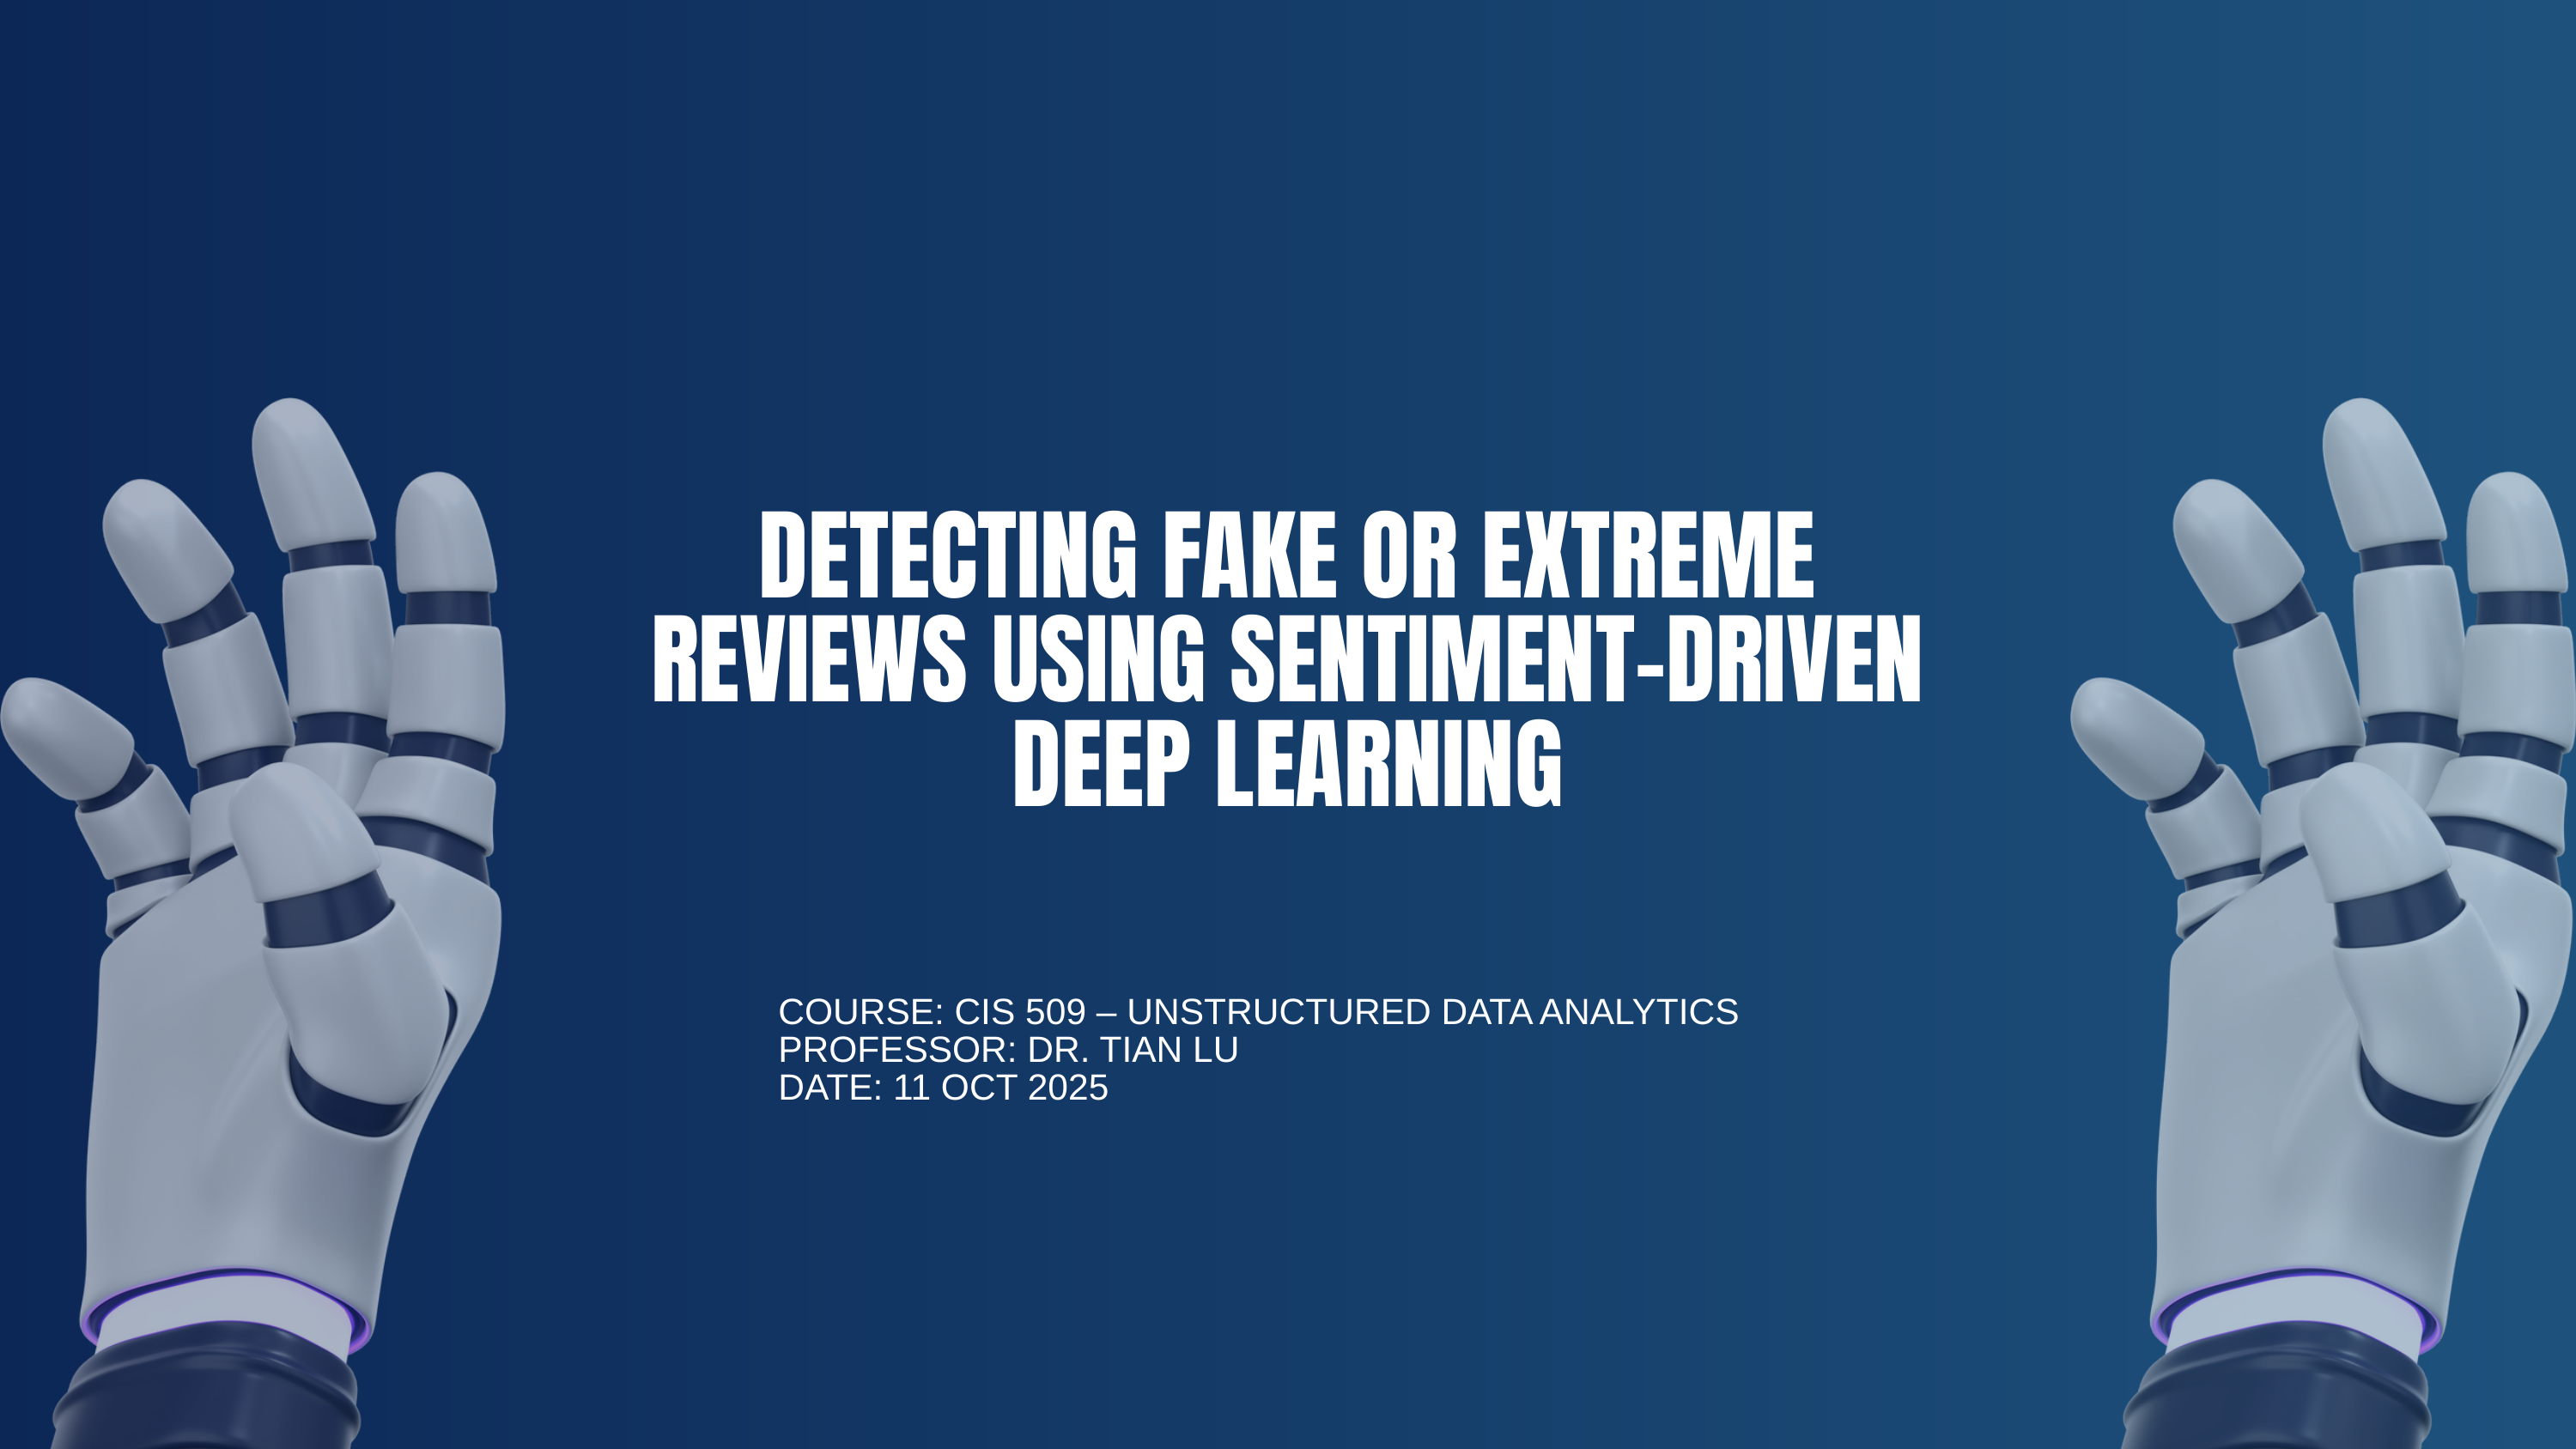

DETECTING FAKE OR EXTREME REVIEWS USING SENTIMENT-DRIVEN DEEP LEARNING
COURSE: CIS 509 – UNSTRUCTURED DATA ANALYTICS
PROFESSOR: DR. TIAN LU
DATE: 11 OCT 2025